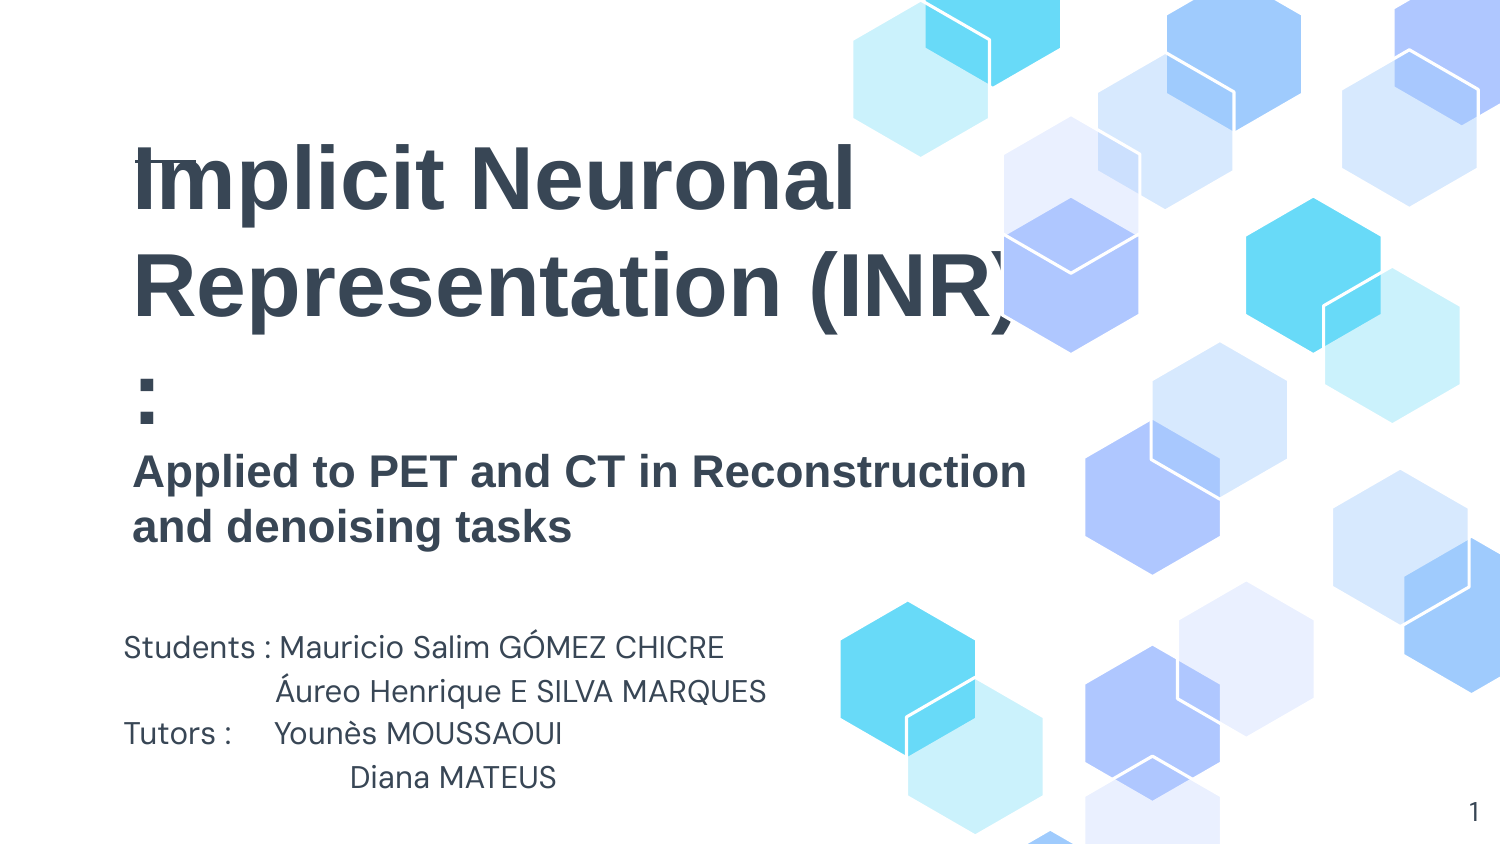

# Implicit Neuronal Representation (INR) : Applied to PET and CT in Reconstruction and denoising tasks
Students : Mauricio Salim GÓMEZ CHICRE
         Áureo Henrique E SILVA MARQUES
Tutors :     Younès MOUSSAOUI
	         Diana MATEUS
1